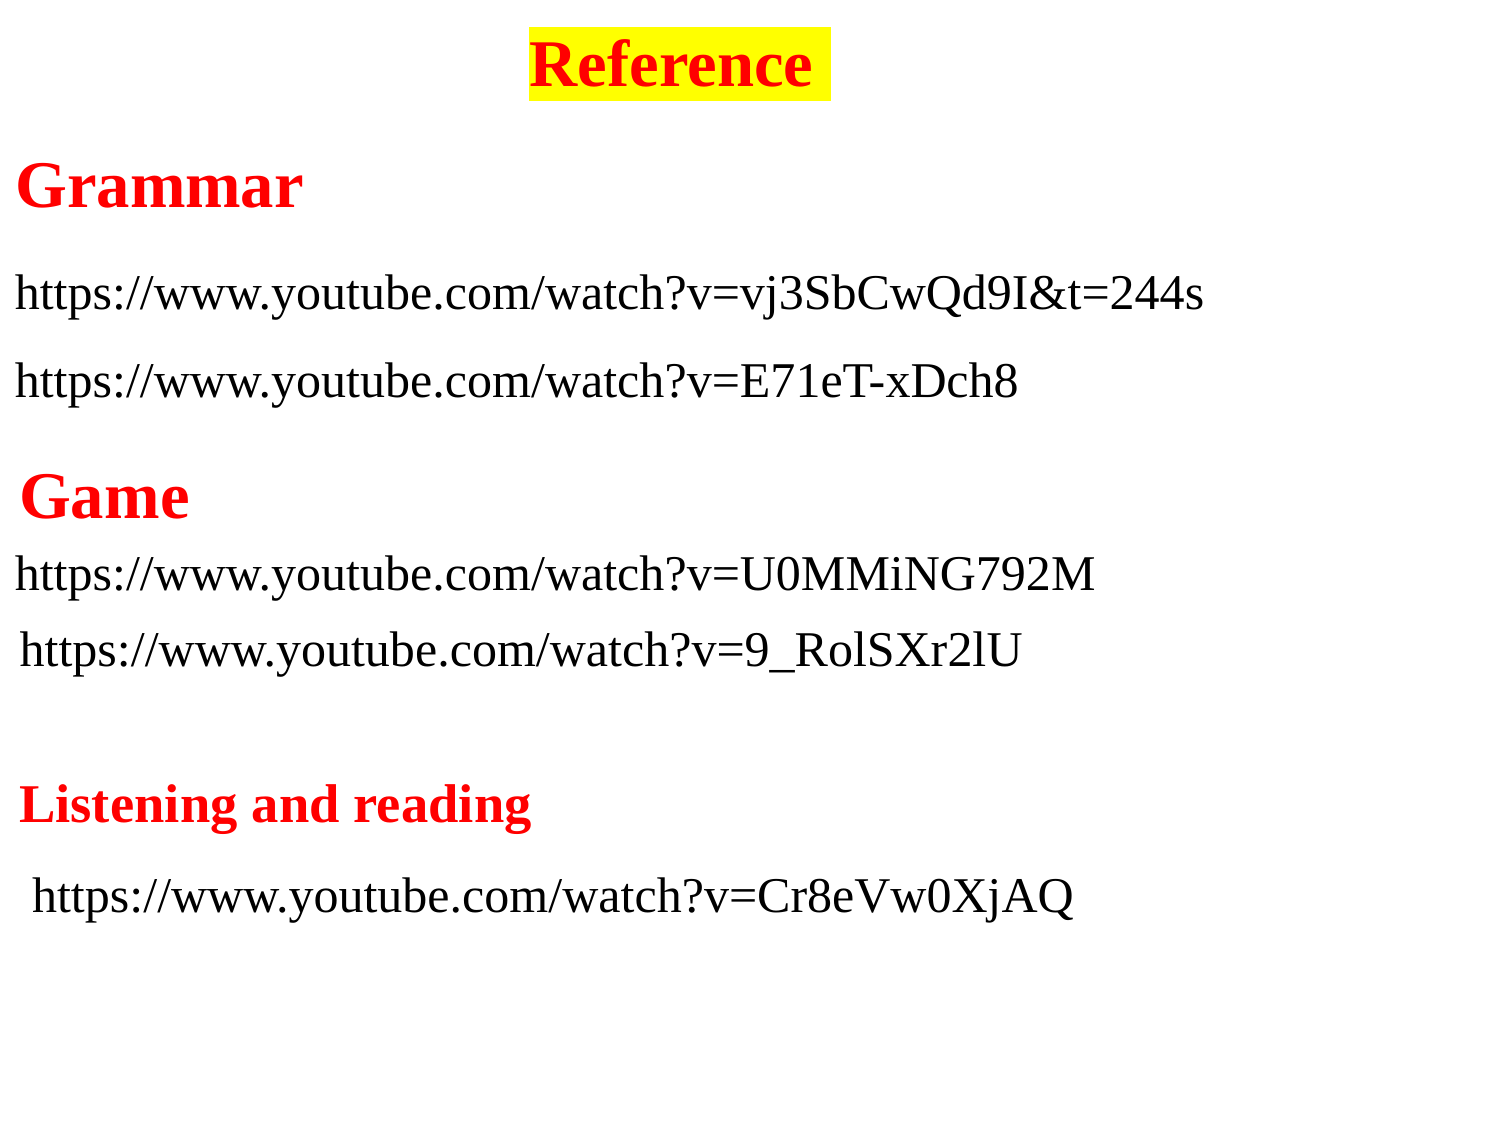

Reference
Grammar
https://www.youtube.com/watch?v=vj3SbCwQd9I&t=244s
https://www.youtube.com/watch?v=E71eT-xDch8
Game
https://www.youtube.com/watch?v=U0MMiNG792M
https://www.youtube.com/watch?v=9_RolSXr2lU
Listening and reading
https://www.youtube.com/watch?v=Cr8eVw0XjAQ